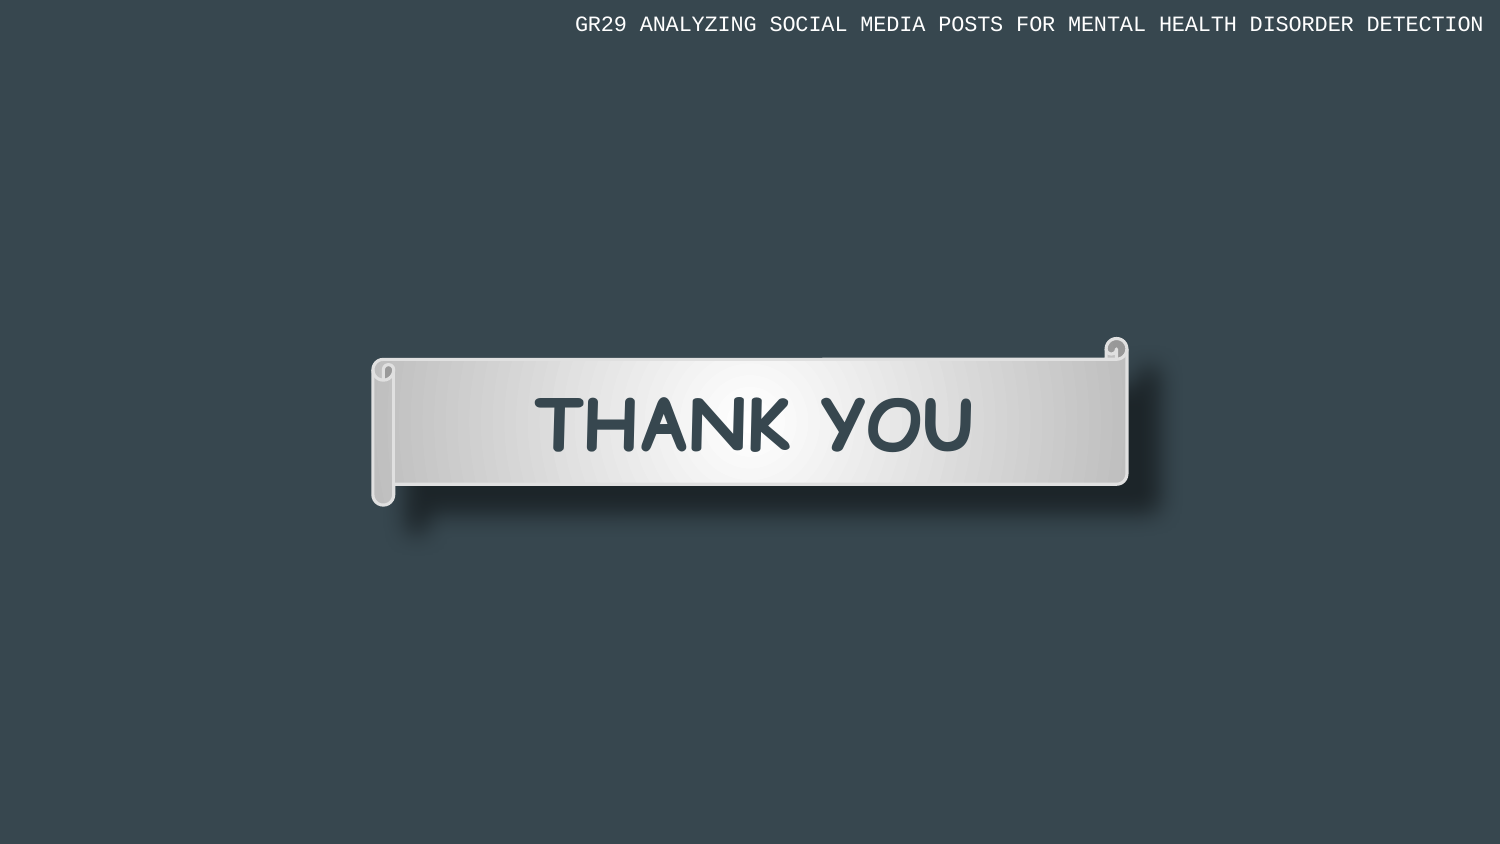

GR29 ANALYZING SOCIAL MEDIA POSTS FOR MENTAL HEALTH DISORDER DETECTION
THANK YOU